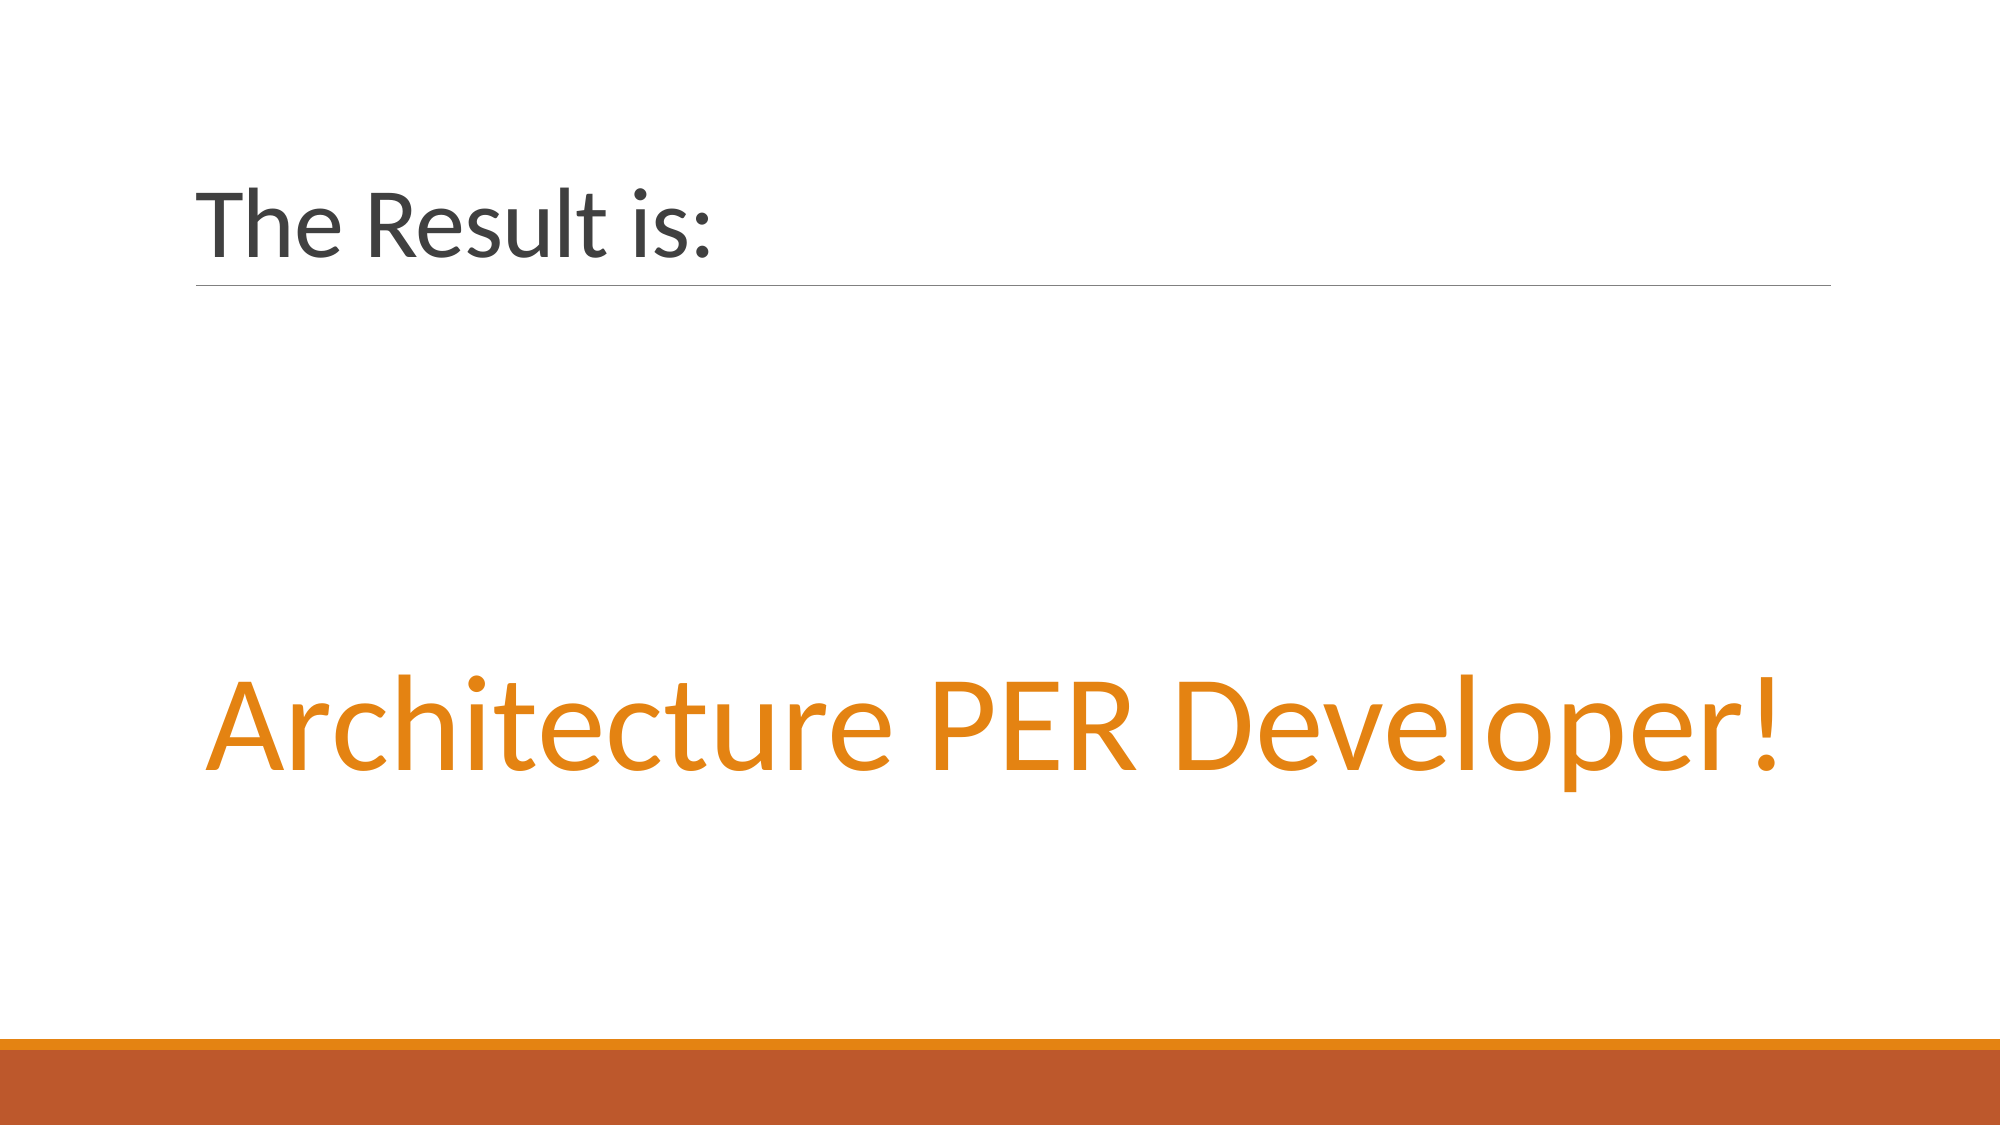

# The Result is:
Architecture PER Developer!